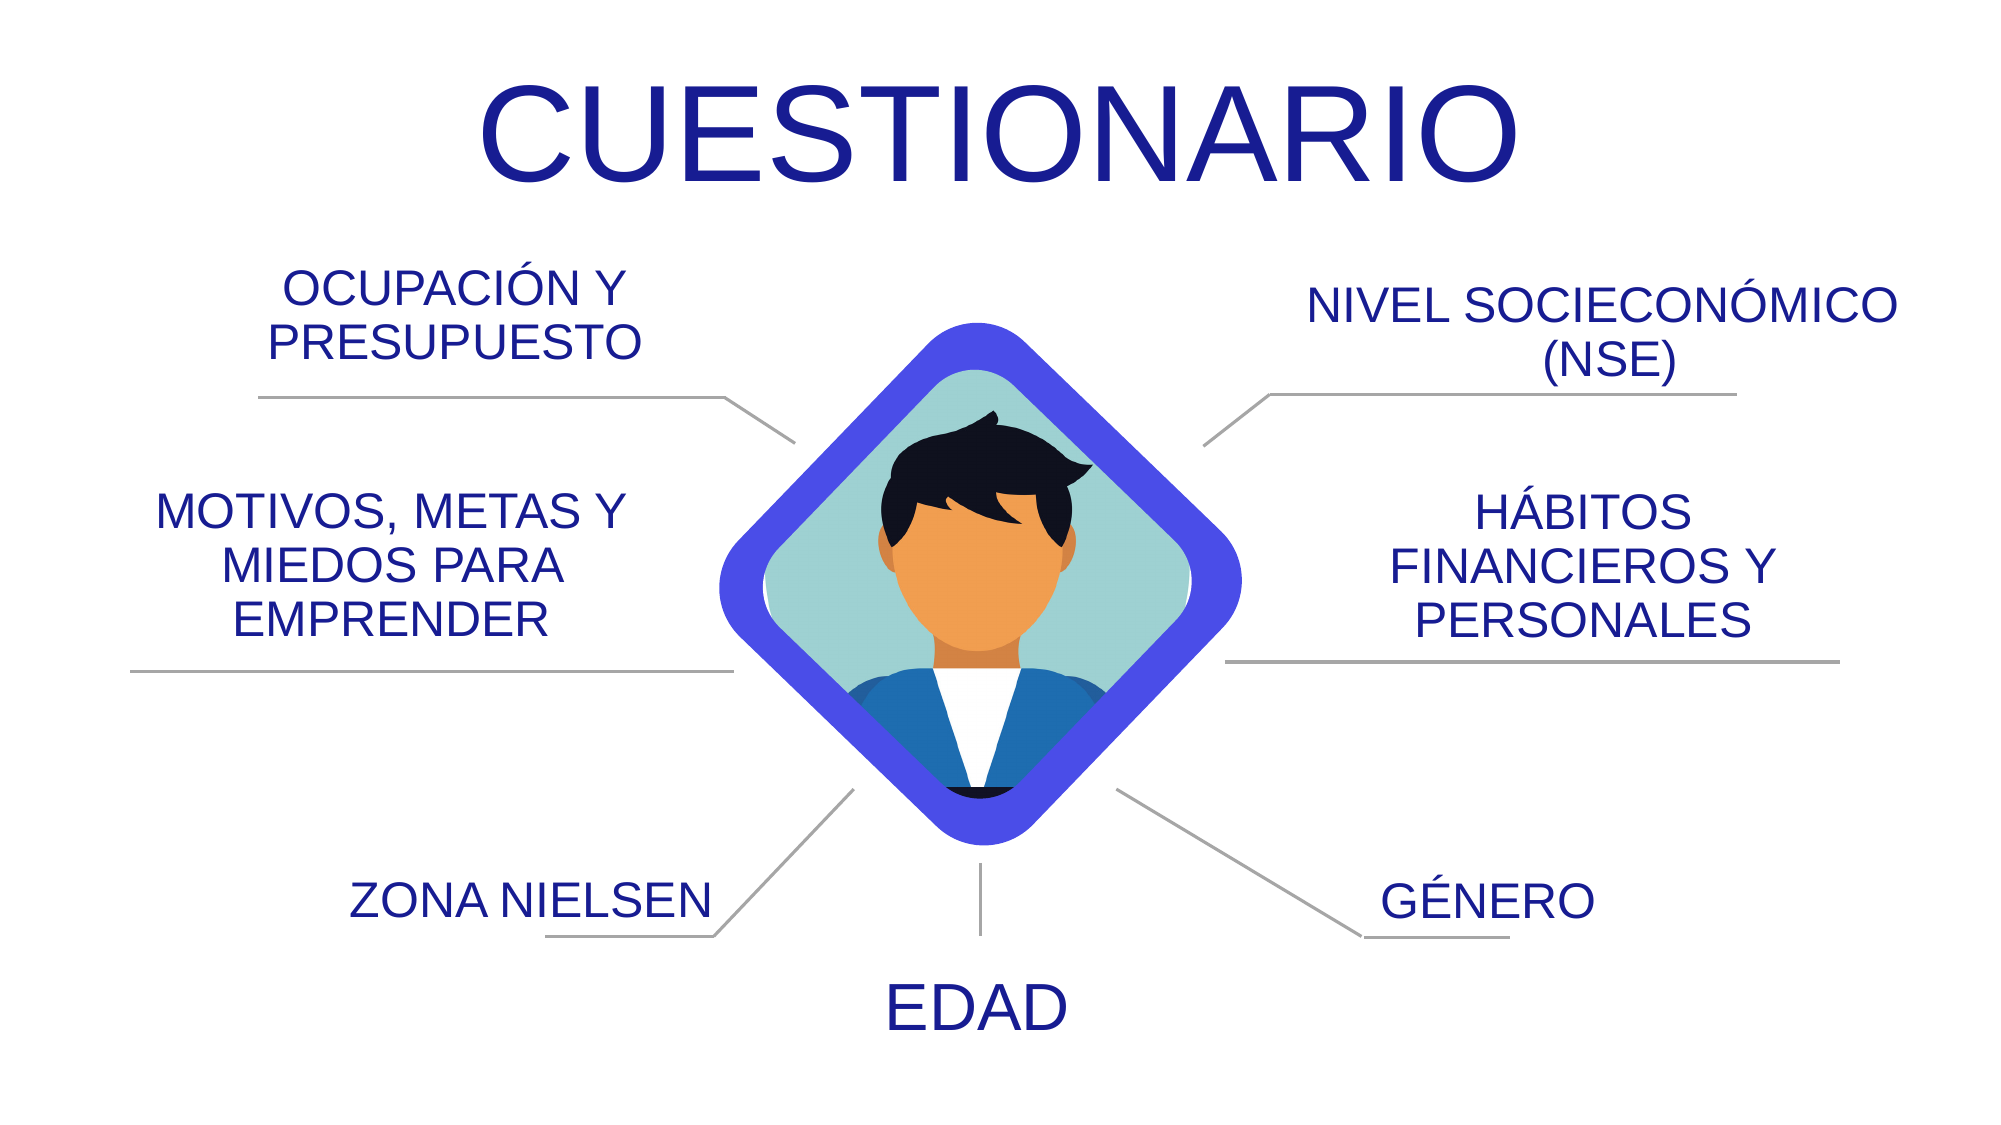

CUESTIONARIO
OCUPACIÓN Y PRESUPUESTO
NIVEL SOCIECONÓMICO
(NSE)

MOTIVOS, METAS Y MIEDOS PARA EMPRENDER
HÁBITOS FINANCIEROS Y PERSONALES
ZONA NIELSEN
GÉNERO
EDAD
1
FRECUENCIAS
Se obtuvieron las frecuencias y proporciones de todas las variables del cuestionario de Perfiles Empresariales.
2
VARIABLES
Se hizo la selección de variables para incluir en el modelo de segmentación.
3
MÉTODO KMEANS
Se usó el método Kmeans, el cual agrupa objetos en k grupos basándose en sus características.